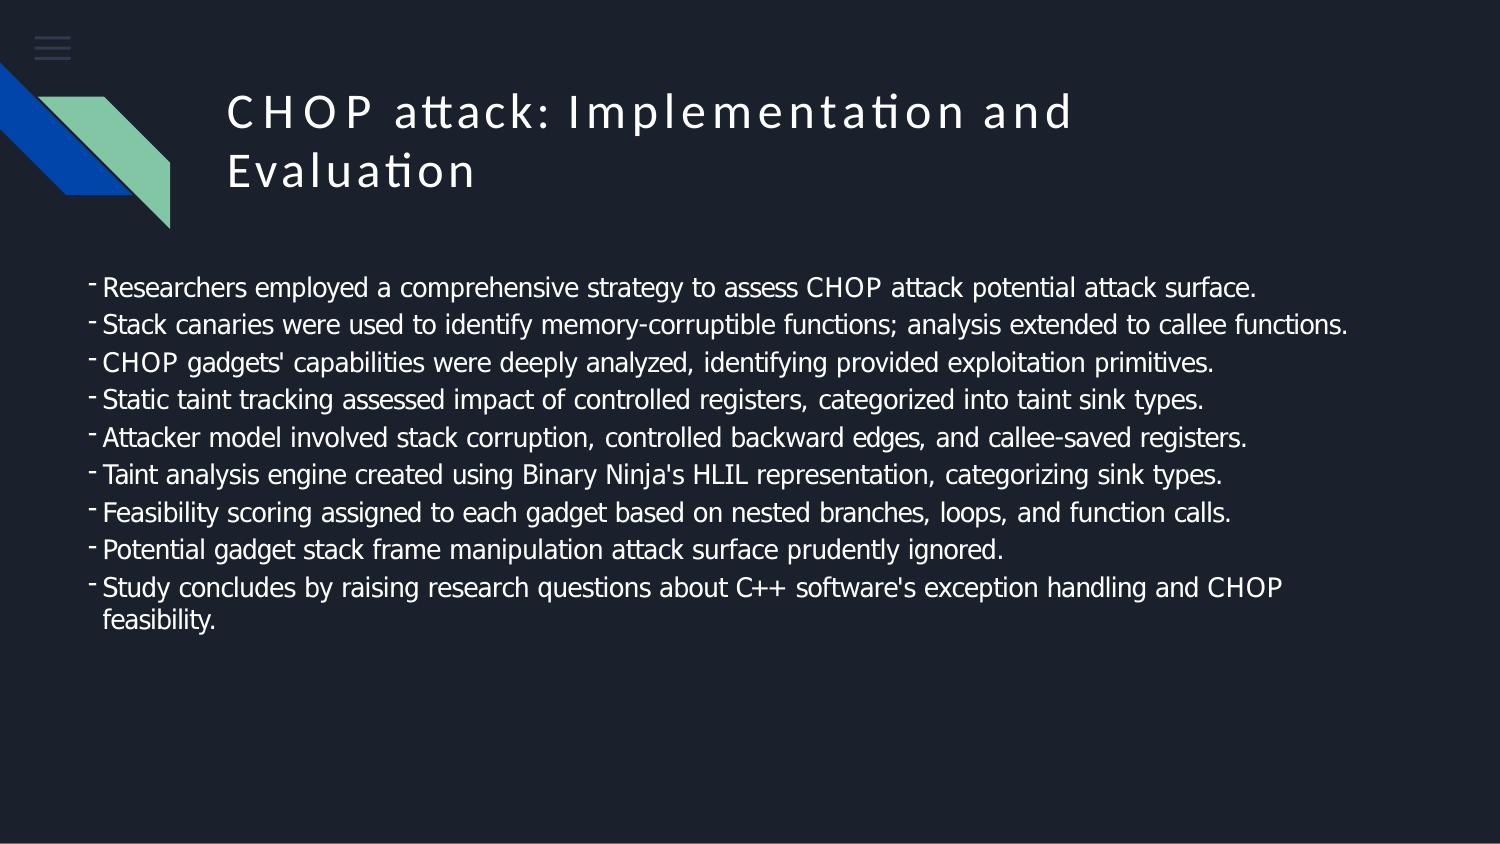

# CHOP attack: Implementation and Evaluation
Researchers employed a comprehensive strategy to assess CHOP attack potential attack surface.
Stack canaries were used to identify memory-corruptible functions; analysis extended to callee functions.
CHOP gadgets' capabilities were deeply analyzed, identifying provided exploitation primitives.
Static taint tracking assessed impact of controlled registers, categorized into taint sink types.
Attacker model involved stack corruption, controlled backward edges, and callee-saved registers.
Taint analysis engine created using Binary Ninja's HLIL representation, categorizing sink types.
Feasibility scoring assigned to each gadget based on nested branches, loops, and function calls.
Potential gadget stack frame manipulation attack surface prudently ignored.
Study concludes by raising research questions about C++ software's exception handling and CHOP feasibility.